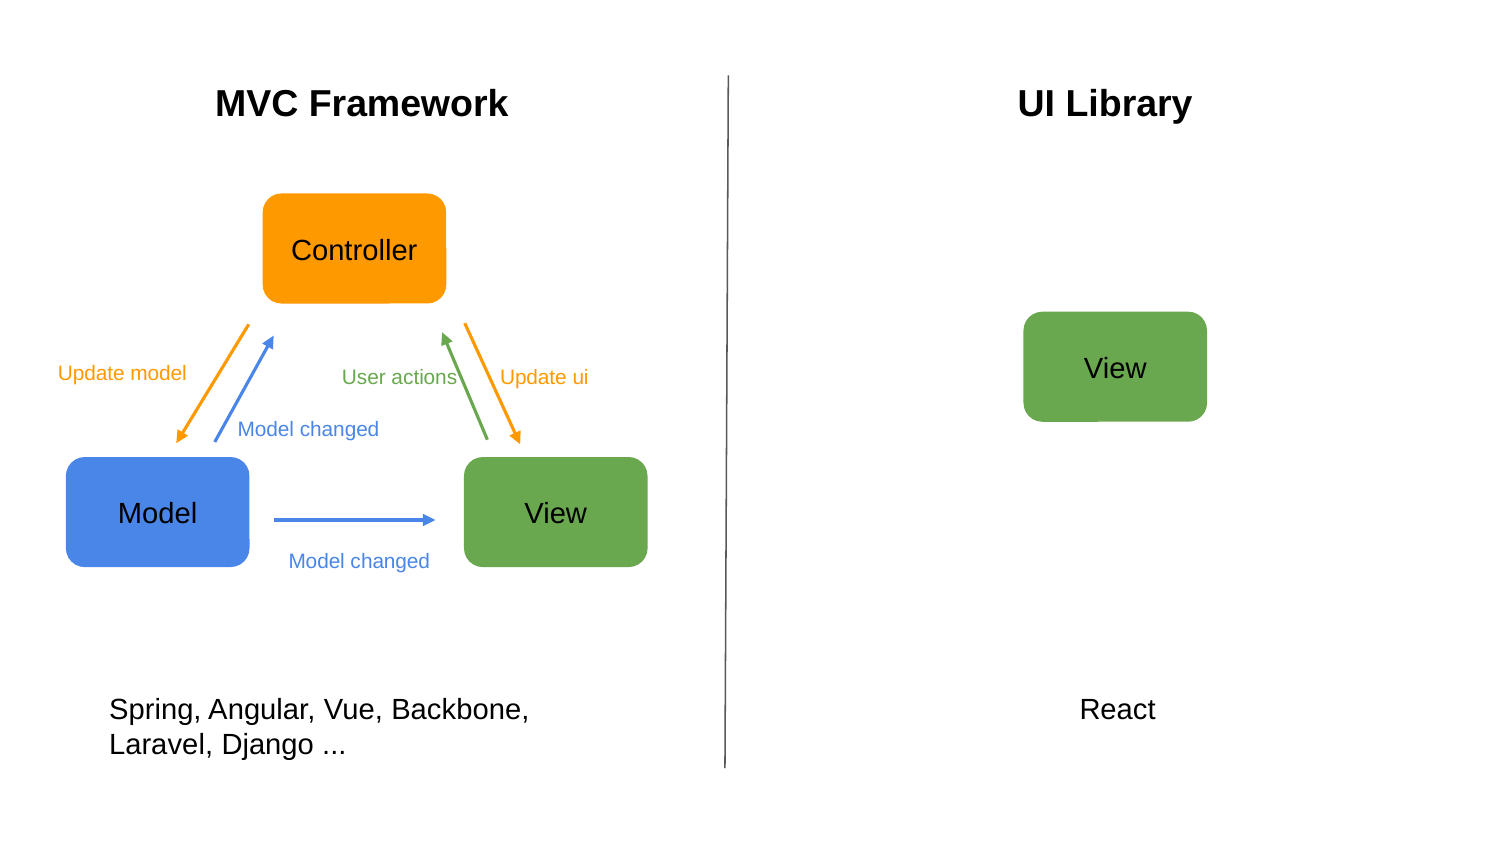

MVC Framework
UI Library
Controller
View
Update model
User actions
Update ui

Model changed
Model
View
Model changed
Spring, Angular, Vue, Backbone, Laravel, Django ...

React